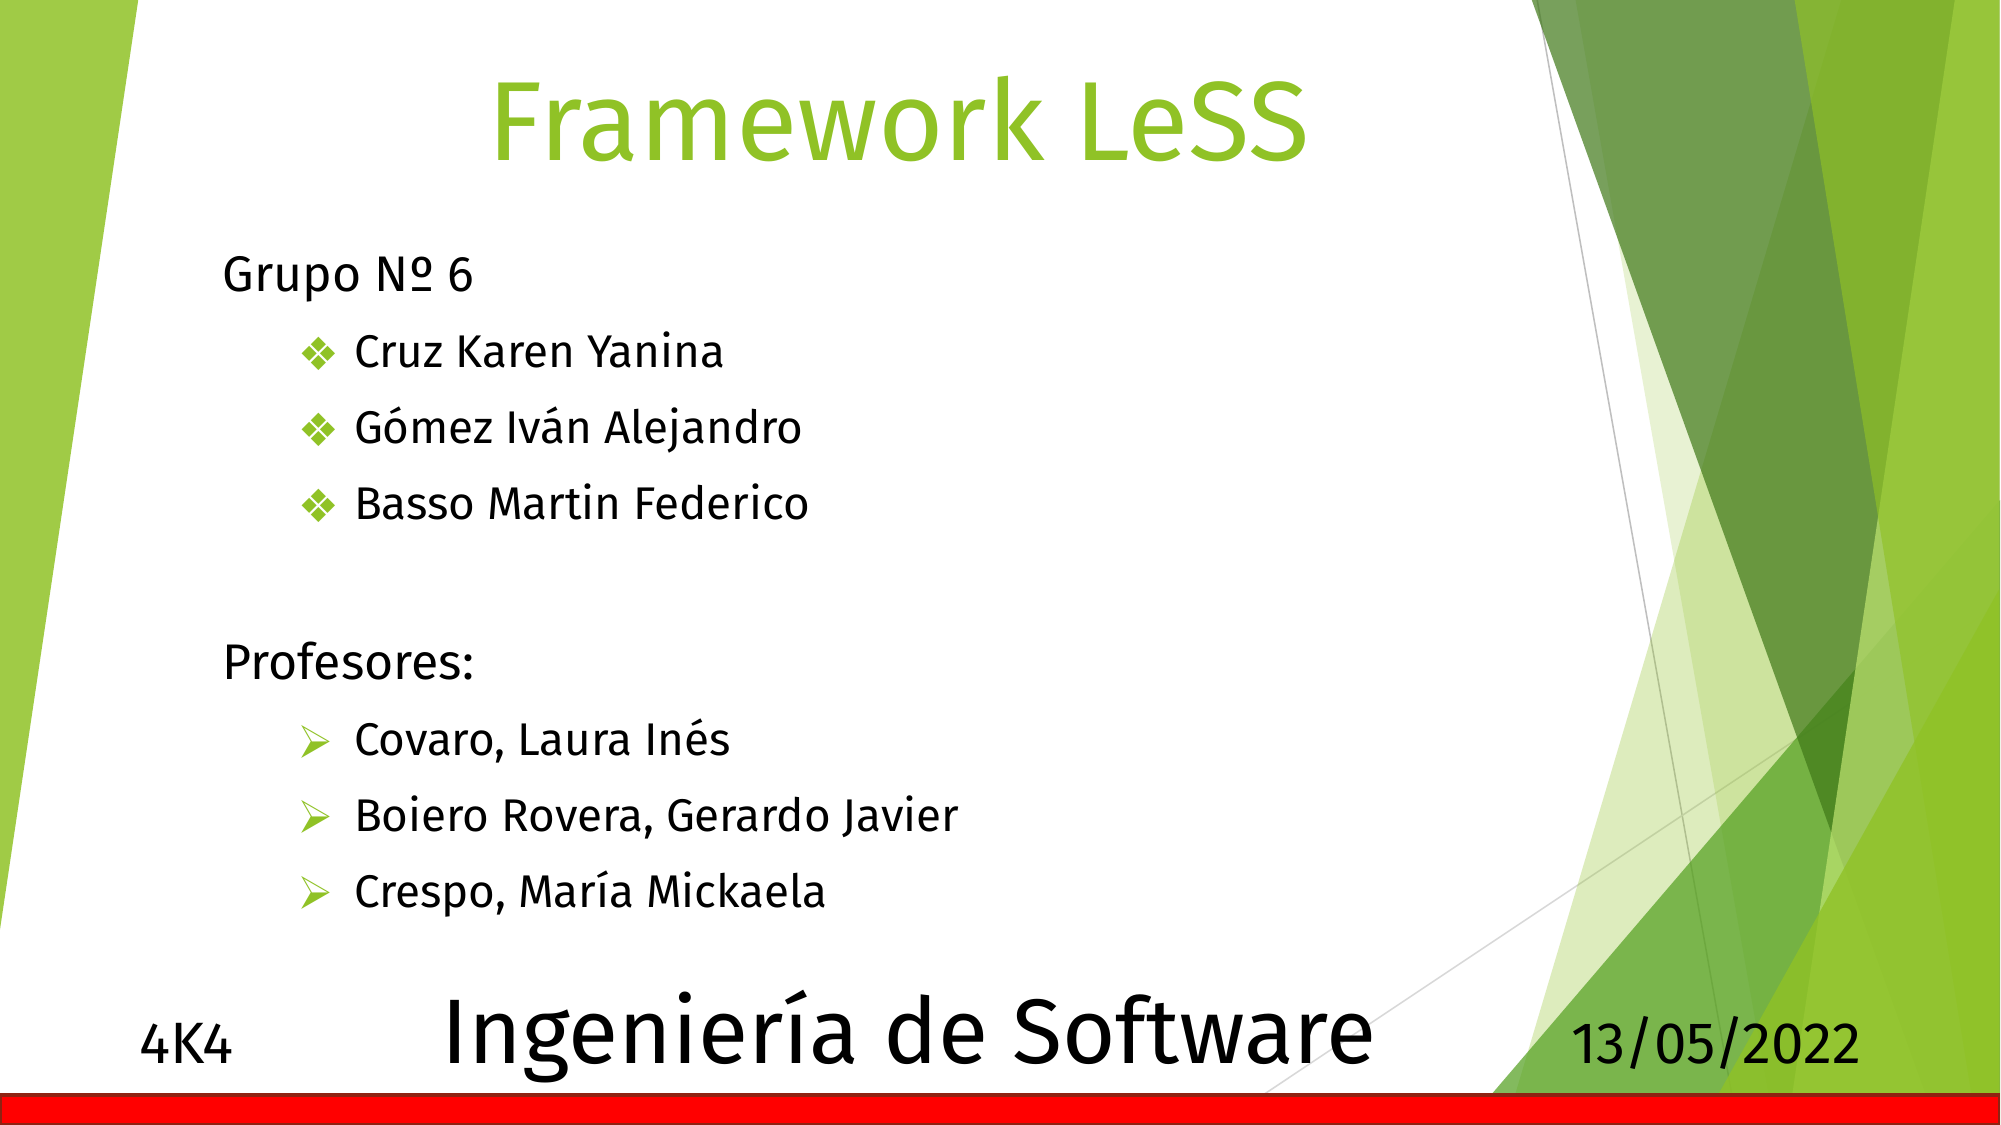

# Framework LeSS
Grupo Nº 6
Cruz Karen Yanina
Gómez Iván Alejandro
Basso Martin Federico
Profesores:
Covaro, Laura Inés
Boiero Rovera, Gerardo Javier
Crespo, María Mickaela
4K4       Ingeniería de Software        13/05/2022